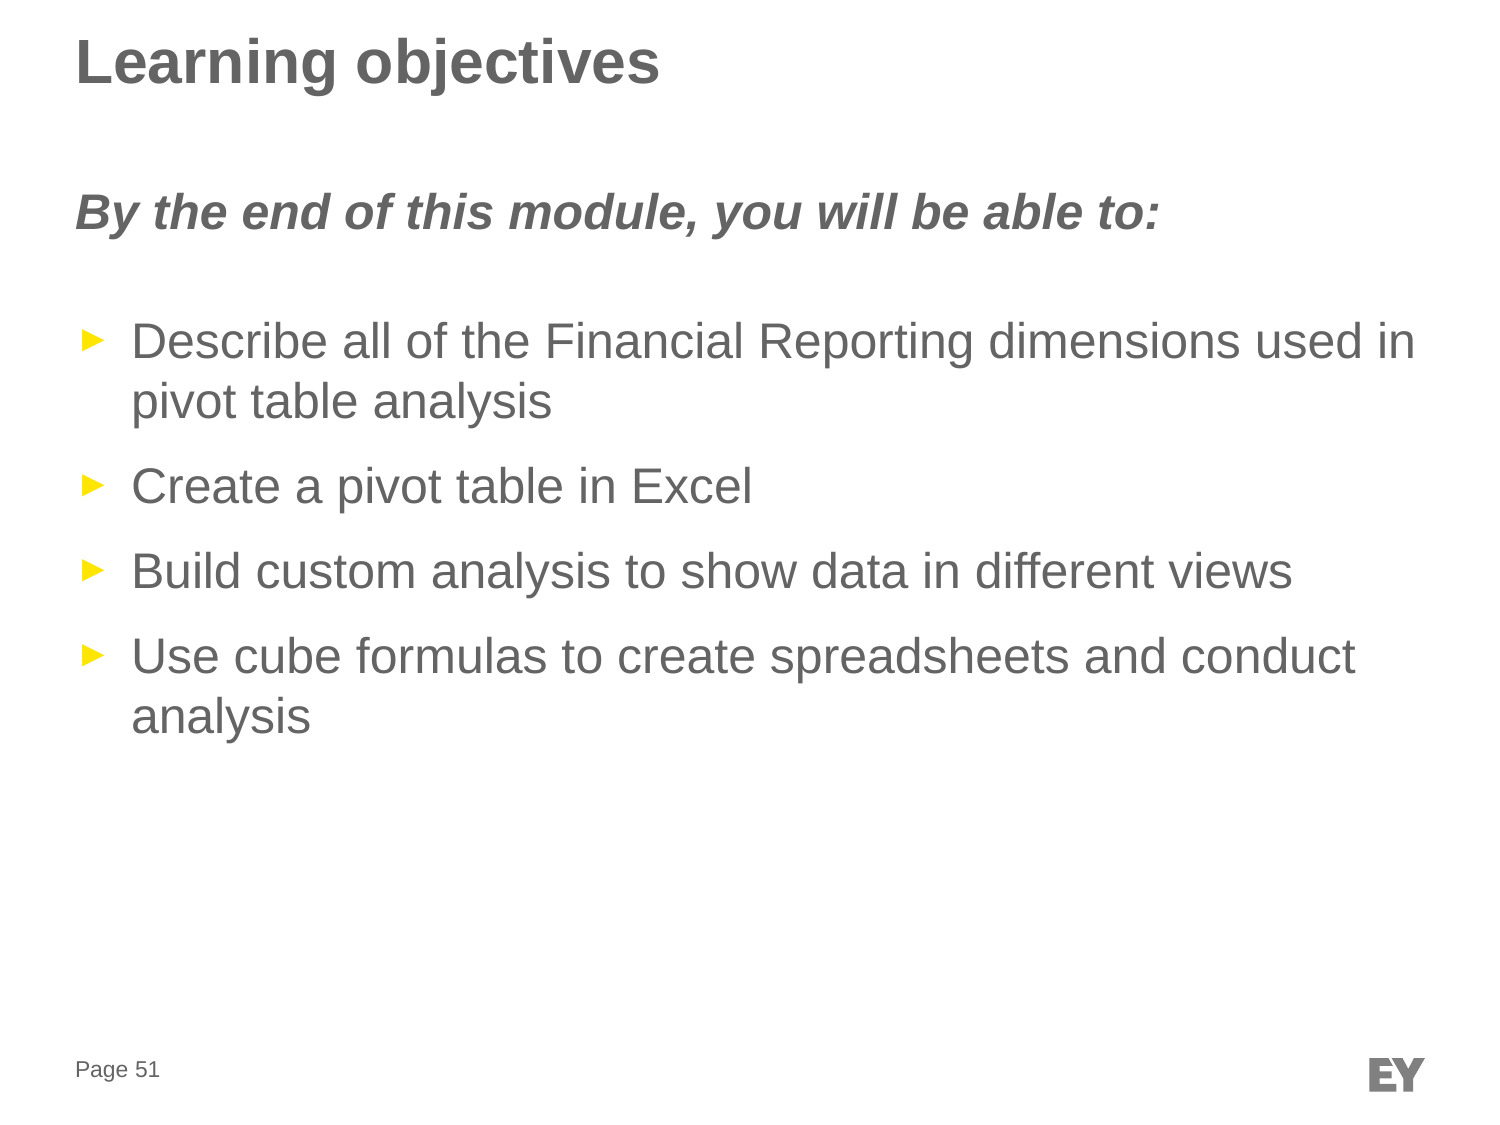

# Learning objectives
By the end of this module, you will be able to:
Describe all of the Financial Reporting dimensions used in pivot table analysis
Create a pivot table in Excel
Build custom analysis to show data in different views
Use cube formulas to create spreadsheets and conduct analysis